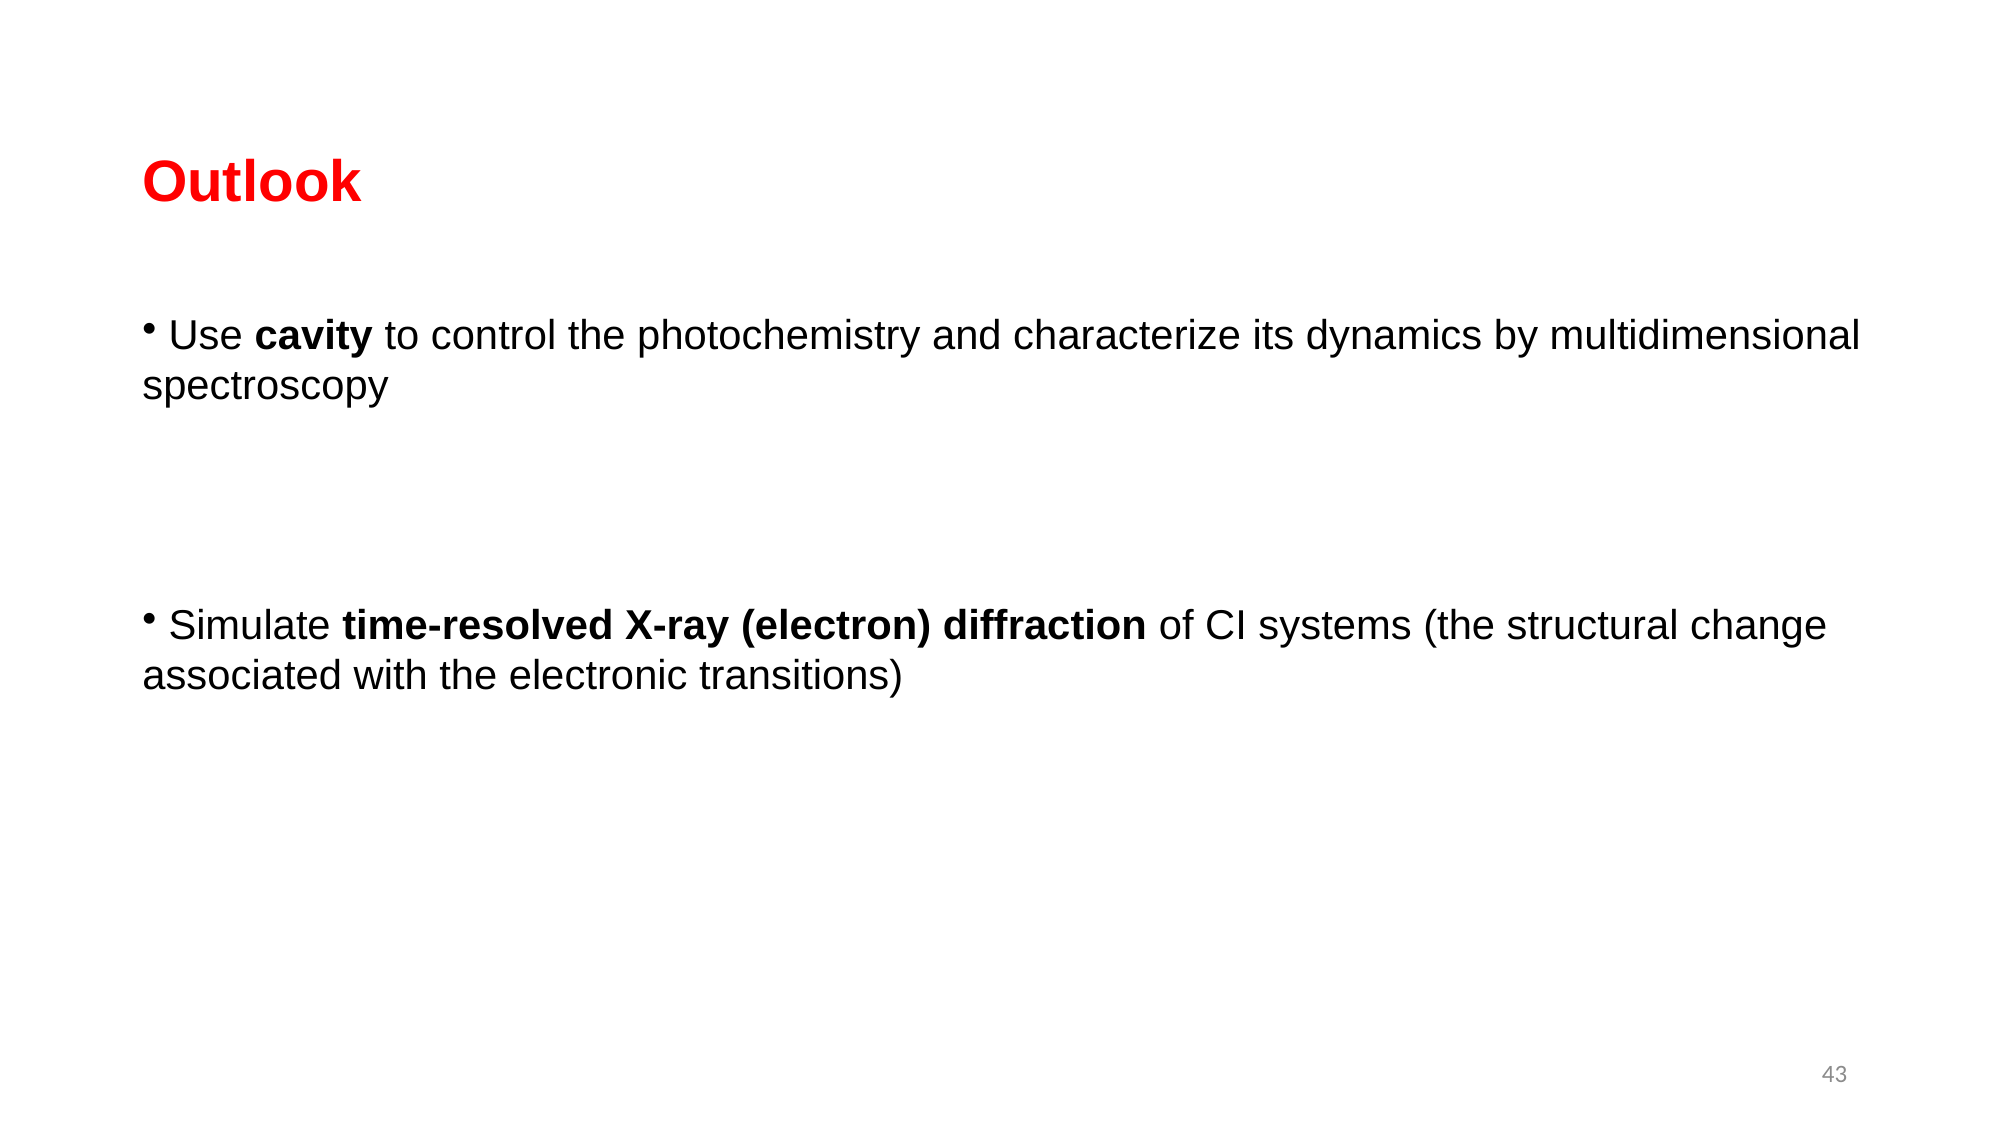

Outlook
Tw=600fs
Tw=0fs

 Use cavity to control the photochemistry and characterize its dynamics by multidimensional spectroscopy

 Simulate time-resolved X-ray (electron) diffraction of CI systems (the structural change associated with the electronic transitions)
43